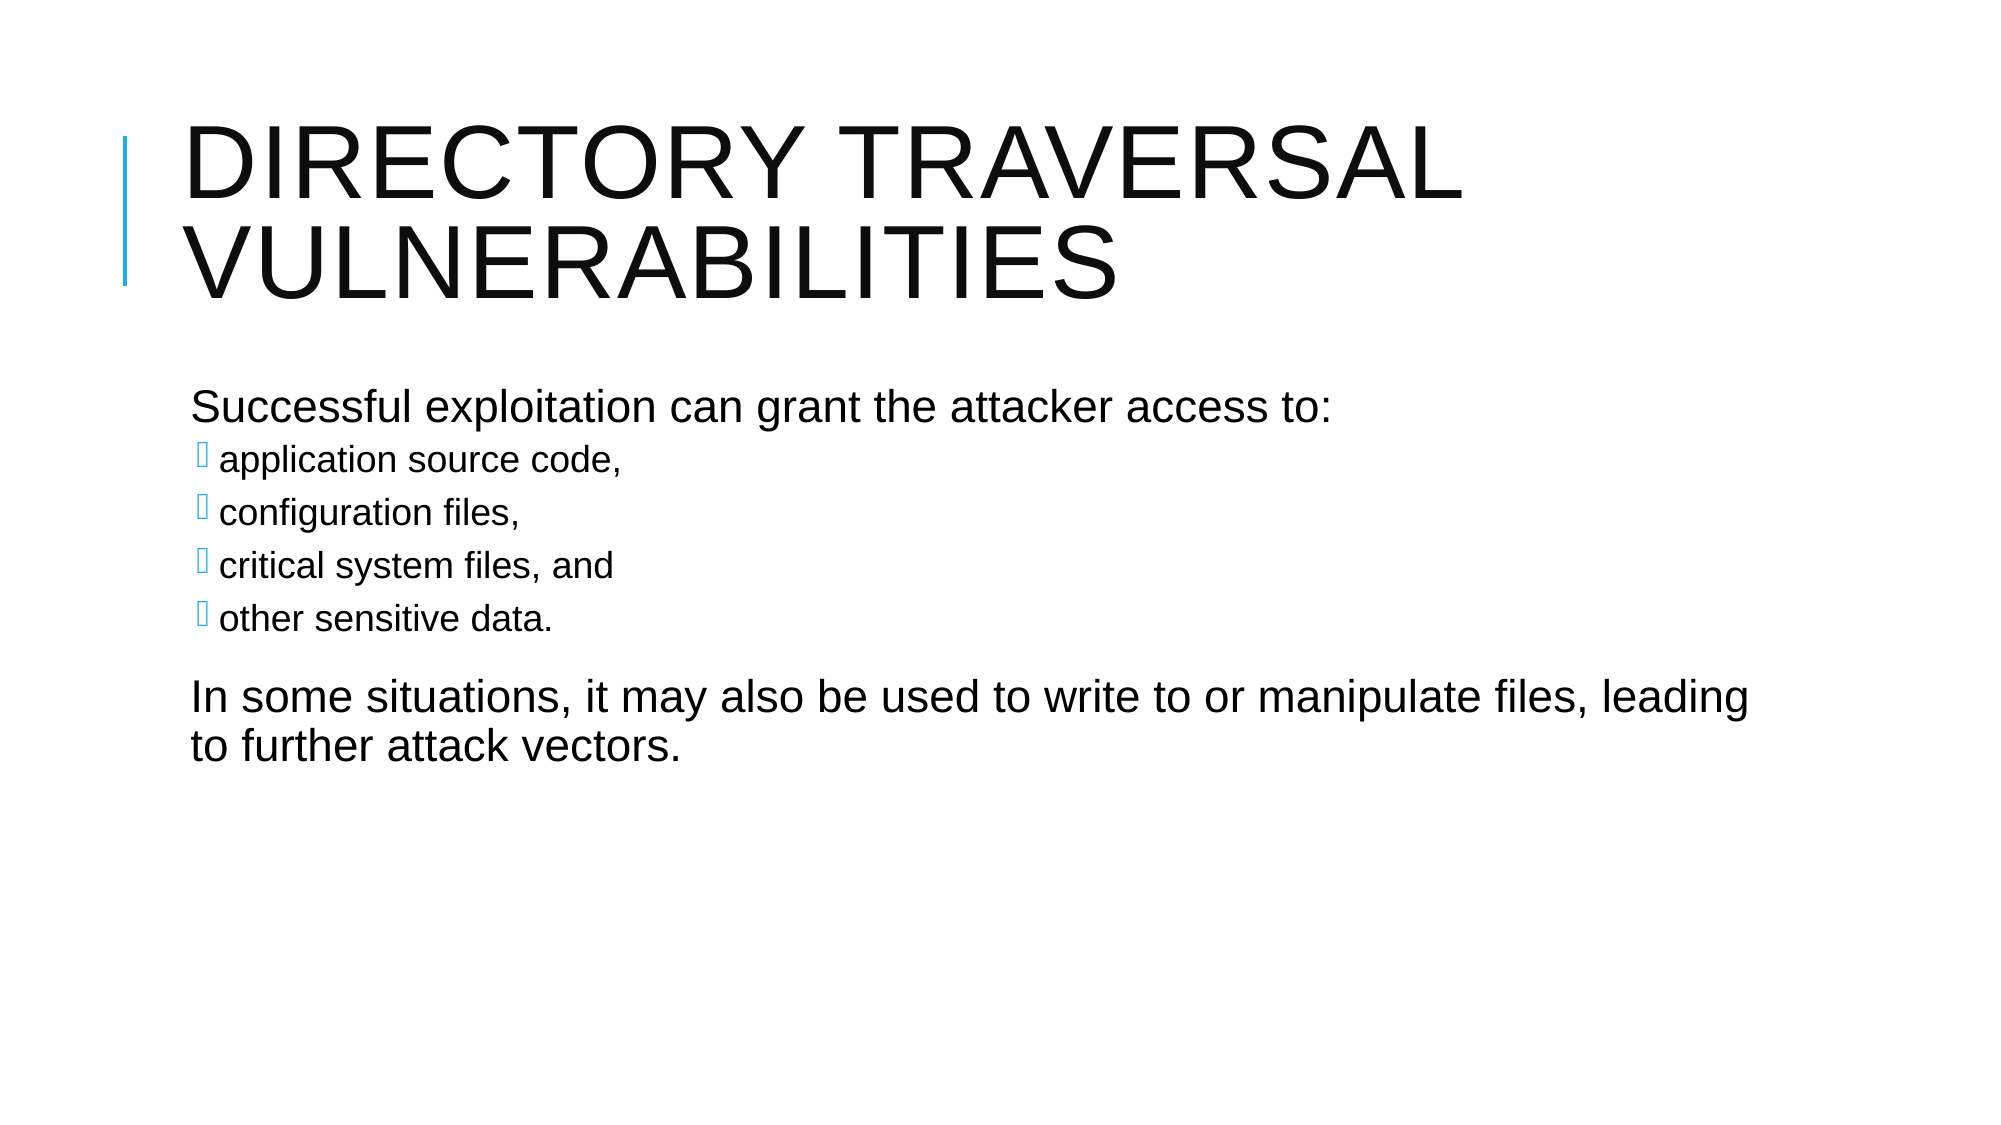

# Directory Traversal Vulnerabilities
Successful exploitation can grant the attacker access to:
application source code,
configuration files,
critical system files, and
other sensitive data.
In some situations, it may also be used to write to or manipulate files, leading to further attack vectors.